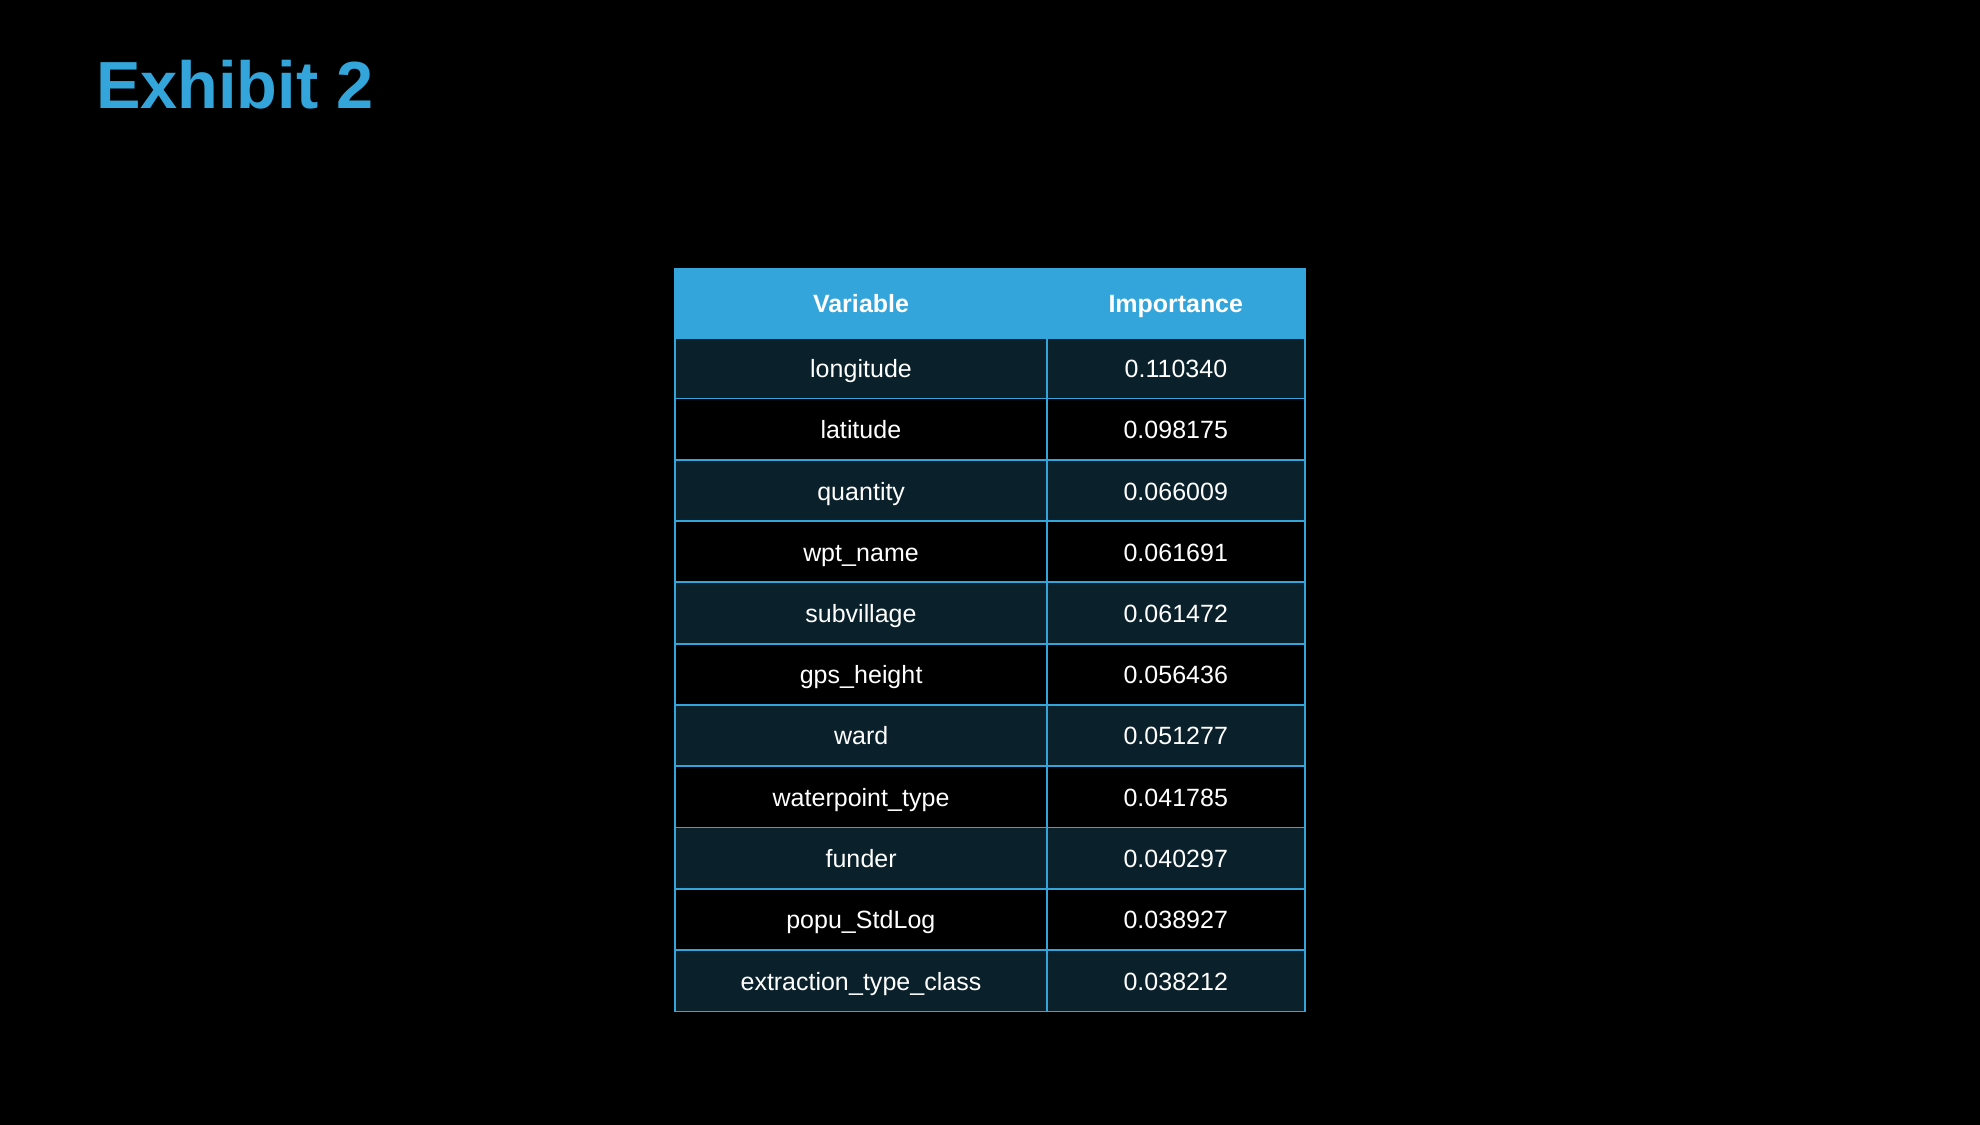

# Exhibit 2
| Variable | Importance |
| --- | --- |
| longitude | 0.110340 |
| latitude | 0.098175 |
| quantity | 0.066009 |
| wpt\_name | 0.061691 |
| subvillage | 0.061472 |
| gps\_height | 0.056436 |
| ward | 0.051277 |
| waterpoint\_type | 0.041785 |
| funder | 0.040297 |
| popu\_StdLog | 0.038927 |
| extraction\_type\_class | 0.038212 |